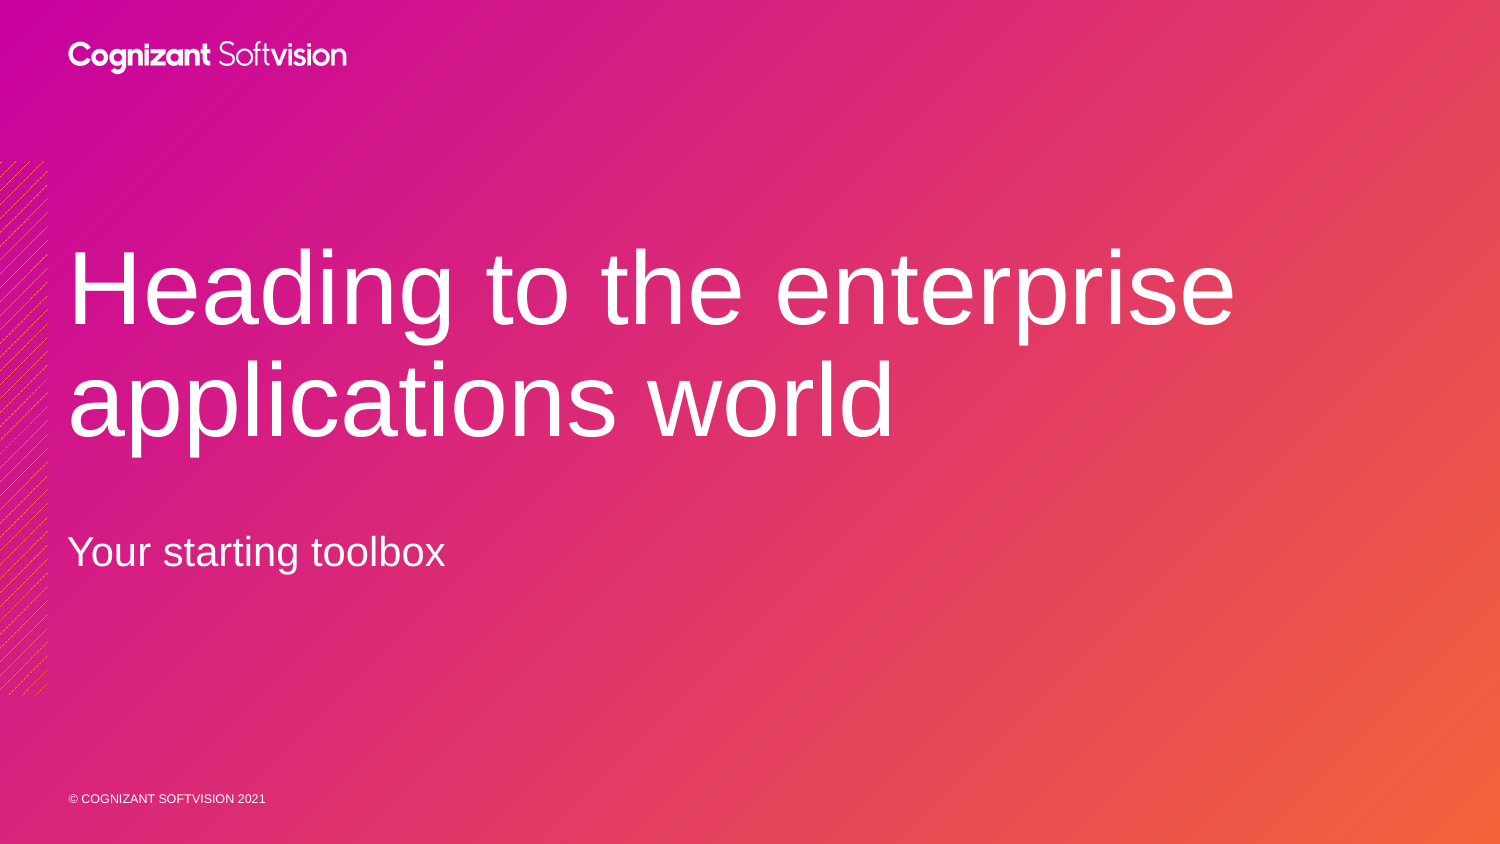

# Heading to the enterprise applications world
Your starting toolbox